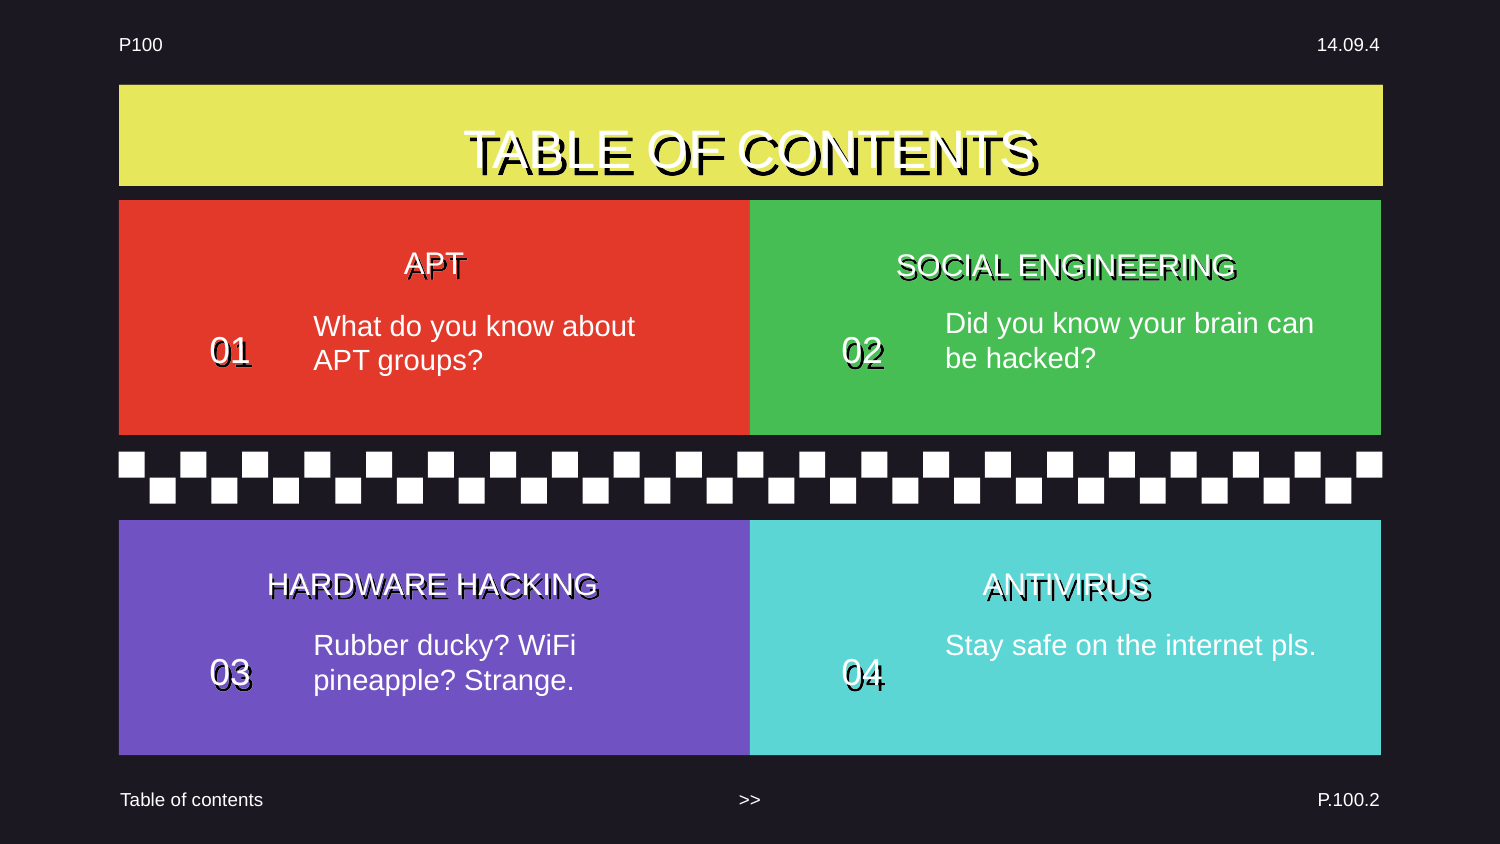

# TABLE OF CONTENTS
APT
SOCIAL ENGINEERING
Did you know your brain can be hacked?
01
02
What do you know about APT groups?
HARDWARE HACKING
ANTIVIRUS
03
Rubber ducky? WiFi pineapple? Strange.
04
Stay safe on the internet pls.
Table of contents
>>
P.100.2